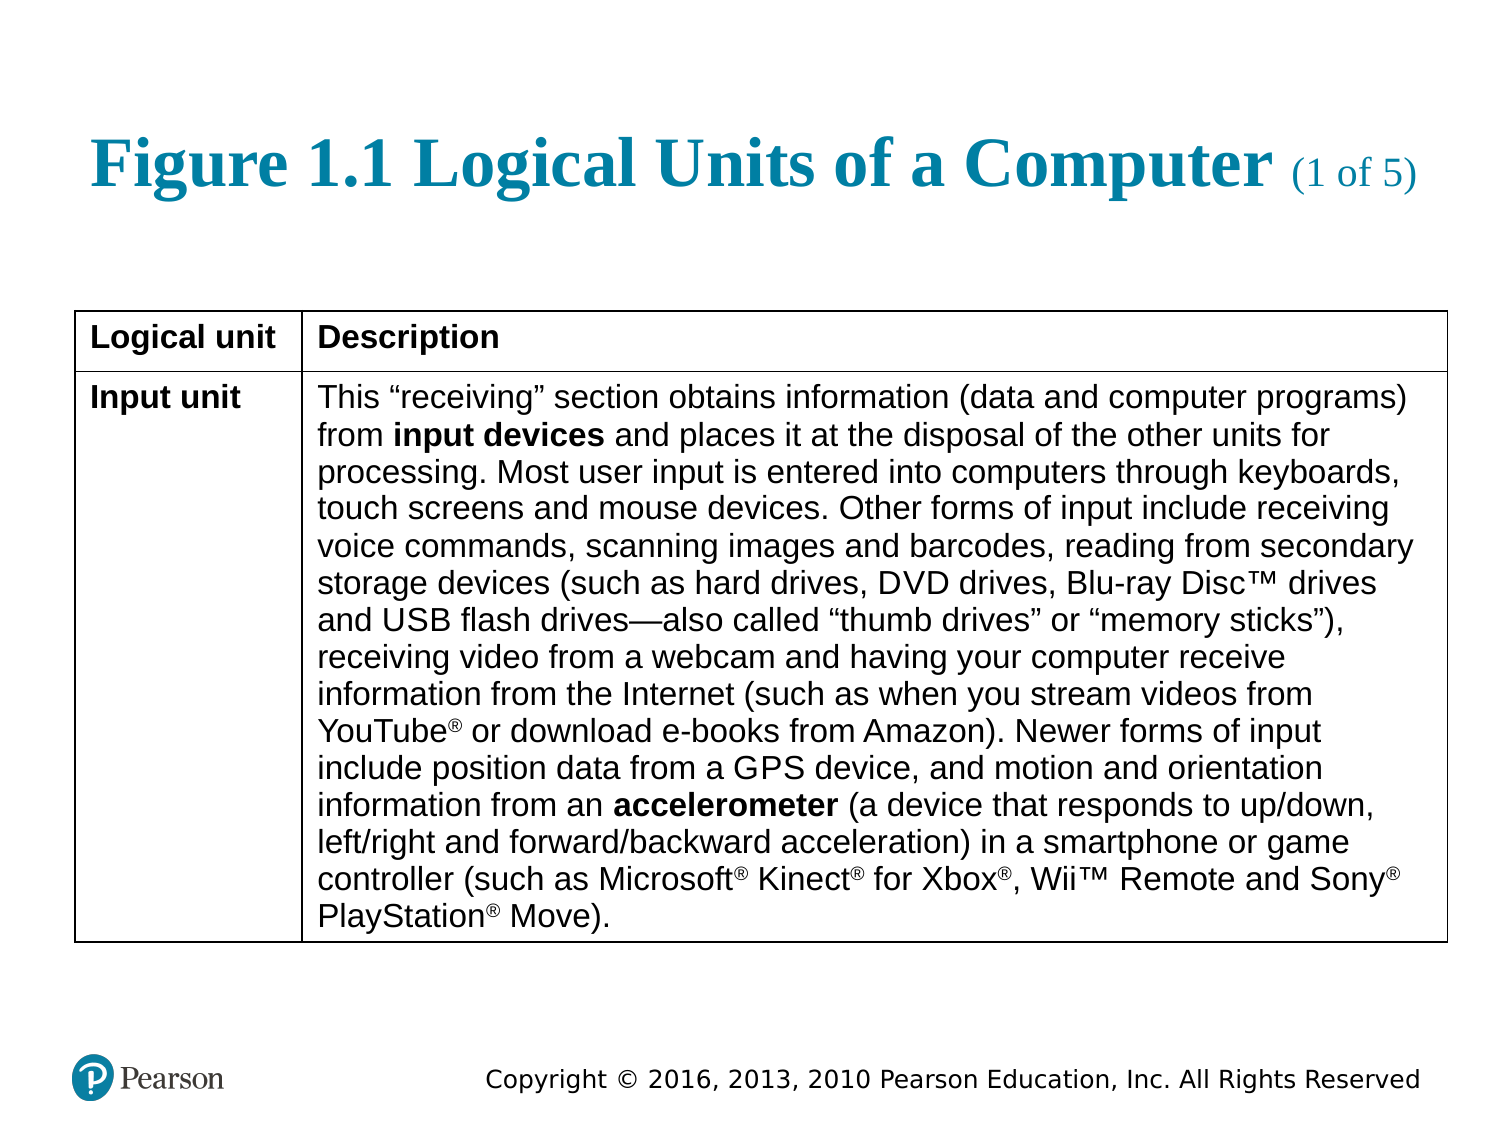

# Figure 1.1 Logical Units of a Computer (1 of 5)
| Logical unit | Description |
| --- | --- |
| Input unit | This “receiving” section obtains information (data and computer programs) from input devices and places it at the disposal of the other units for processing. Most user input is entered into computers through keyboards, touch screens and mouse devices. Other forms of input include receiving voice commands, scanning images and barcodes, reading from secondary storage devices (such as hard drives, D V D drives, Blu-ray Disc™ drives and U S B flash drives—also called “thumb drives” or “memory sticks”), receiving video from a webcam and having your computer receive information from the Internet (such as when you stream videos from YouTube® or download e-books from Amazon). Newer forms of input include position data from a G P S device, and motion and orientation information from an accelerometer (a device that responds to up/down, left/right and forward/backward acceleration) in a smartphone or game controller (such as Microsoft® Kinect® for Xbox®, Wii™ Remote and Sony® PlayStation® Move). |